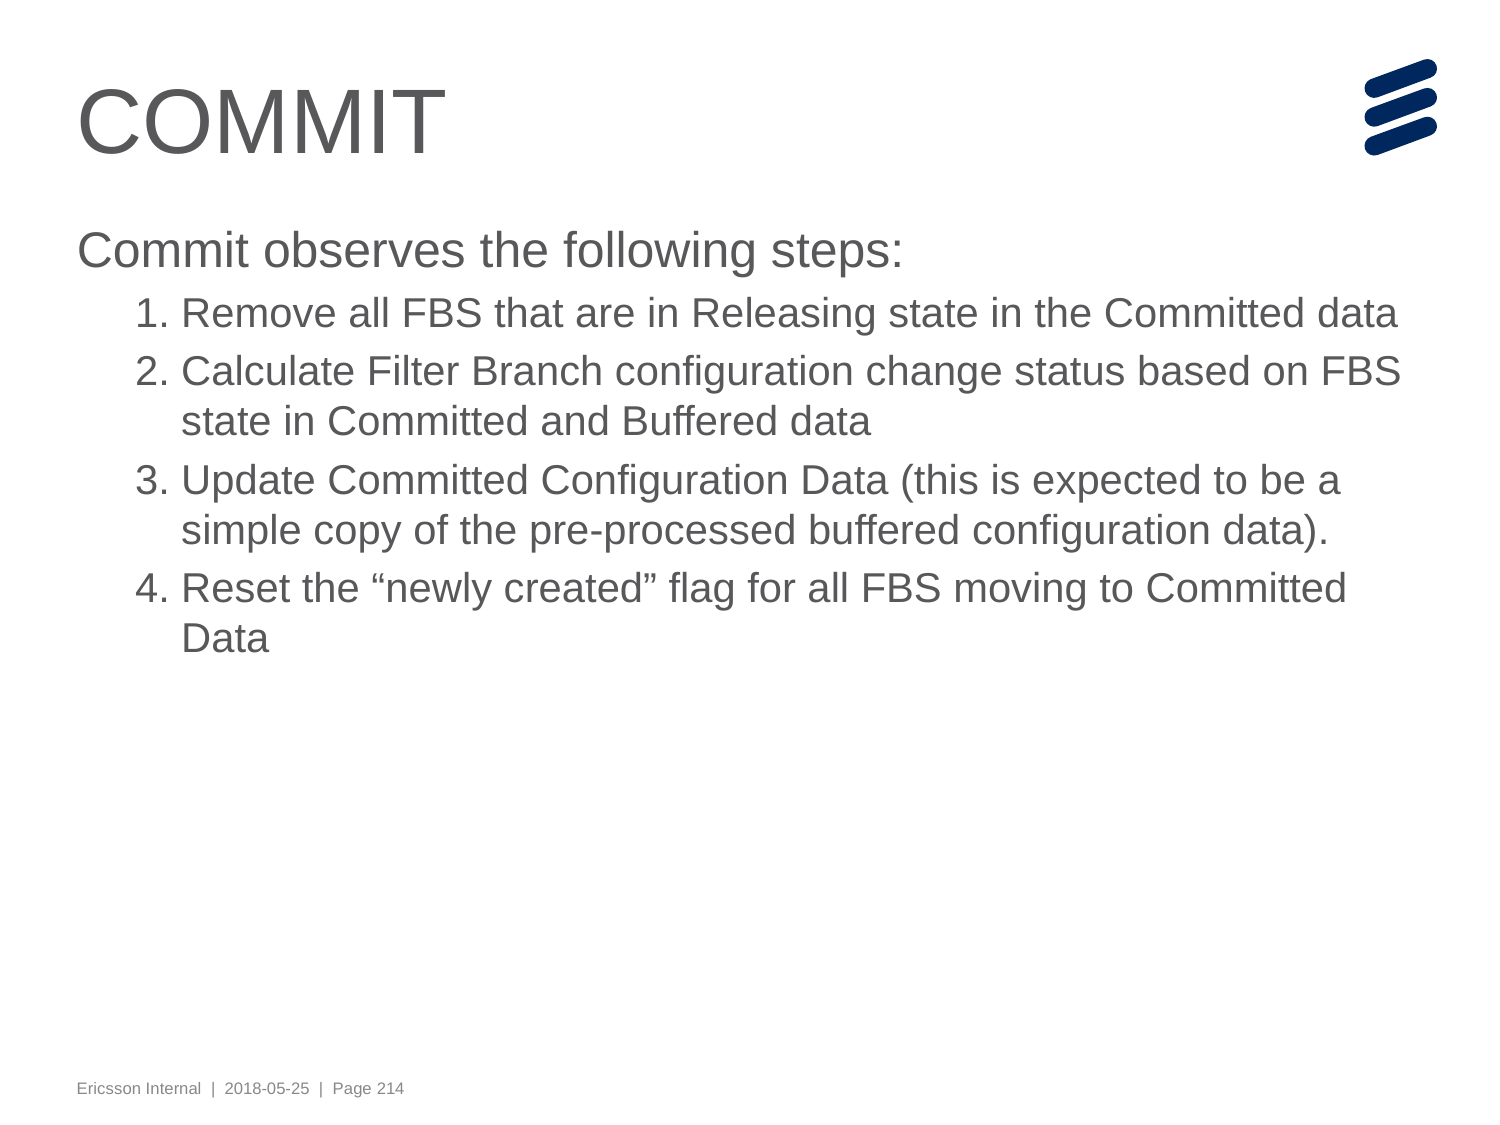

# COMMIT
Commit observes the following steps:
Remove all FBS that are in Releasing state in the Committed data
Calculate Filter Branch configuration change status based on FBS state in Committed and Buffered data
Update Committed Configuration Data (this is expected to be a simple copy of the pre-processed buffered configuration data).
Reset the “newly created” flag for all FBS moving to Committed Data